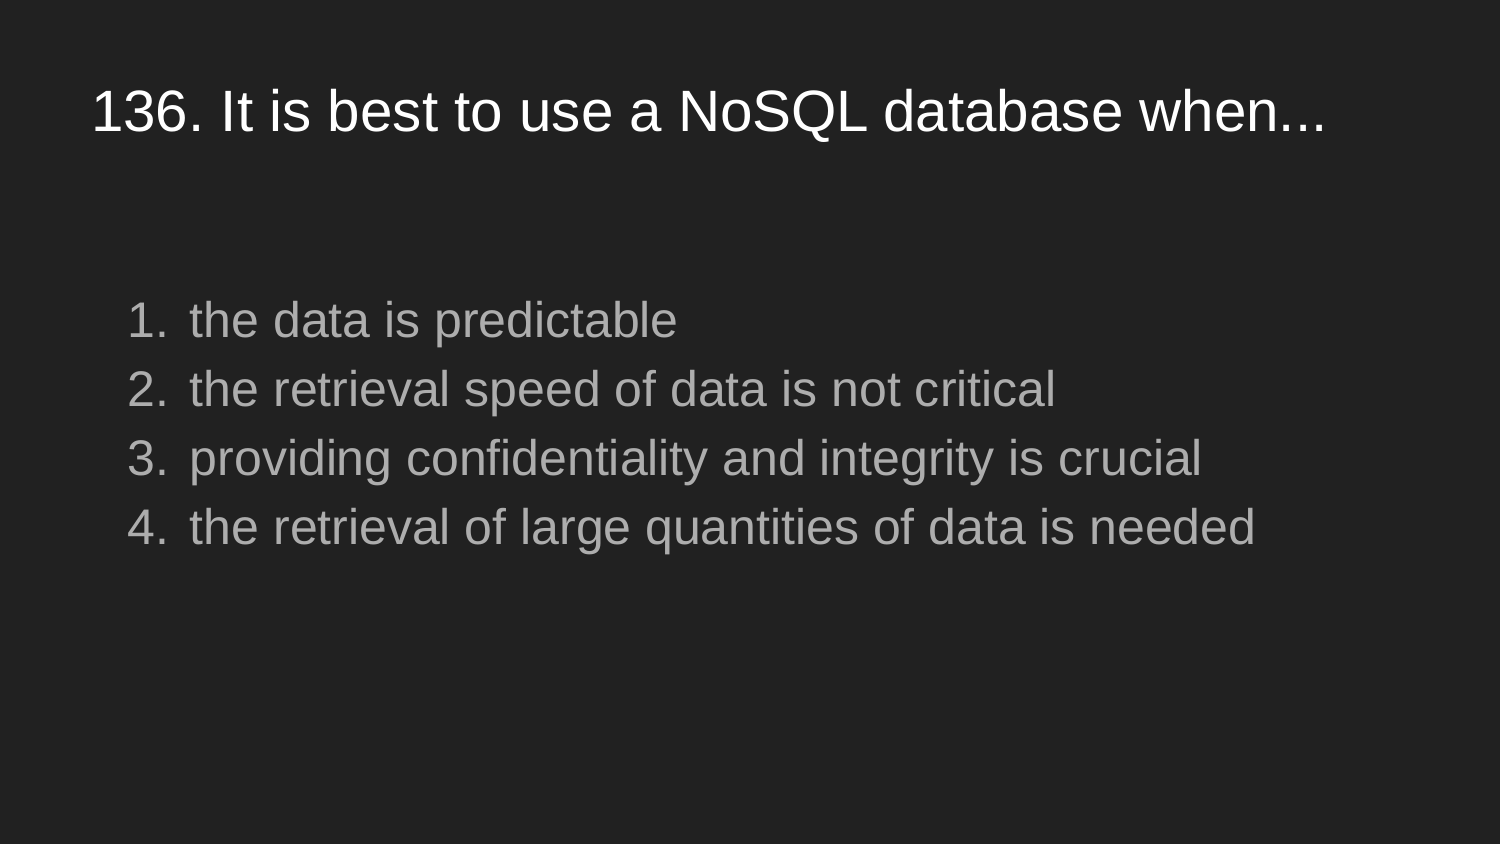

# 136. It is best to use a NoSQL database when...

the data is predictable
the retrieval speed of data is not critical
providing confidentiality and integrity is crucial
the retrieval of large quantities of data is needed